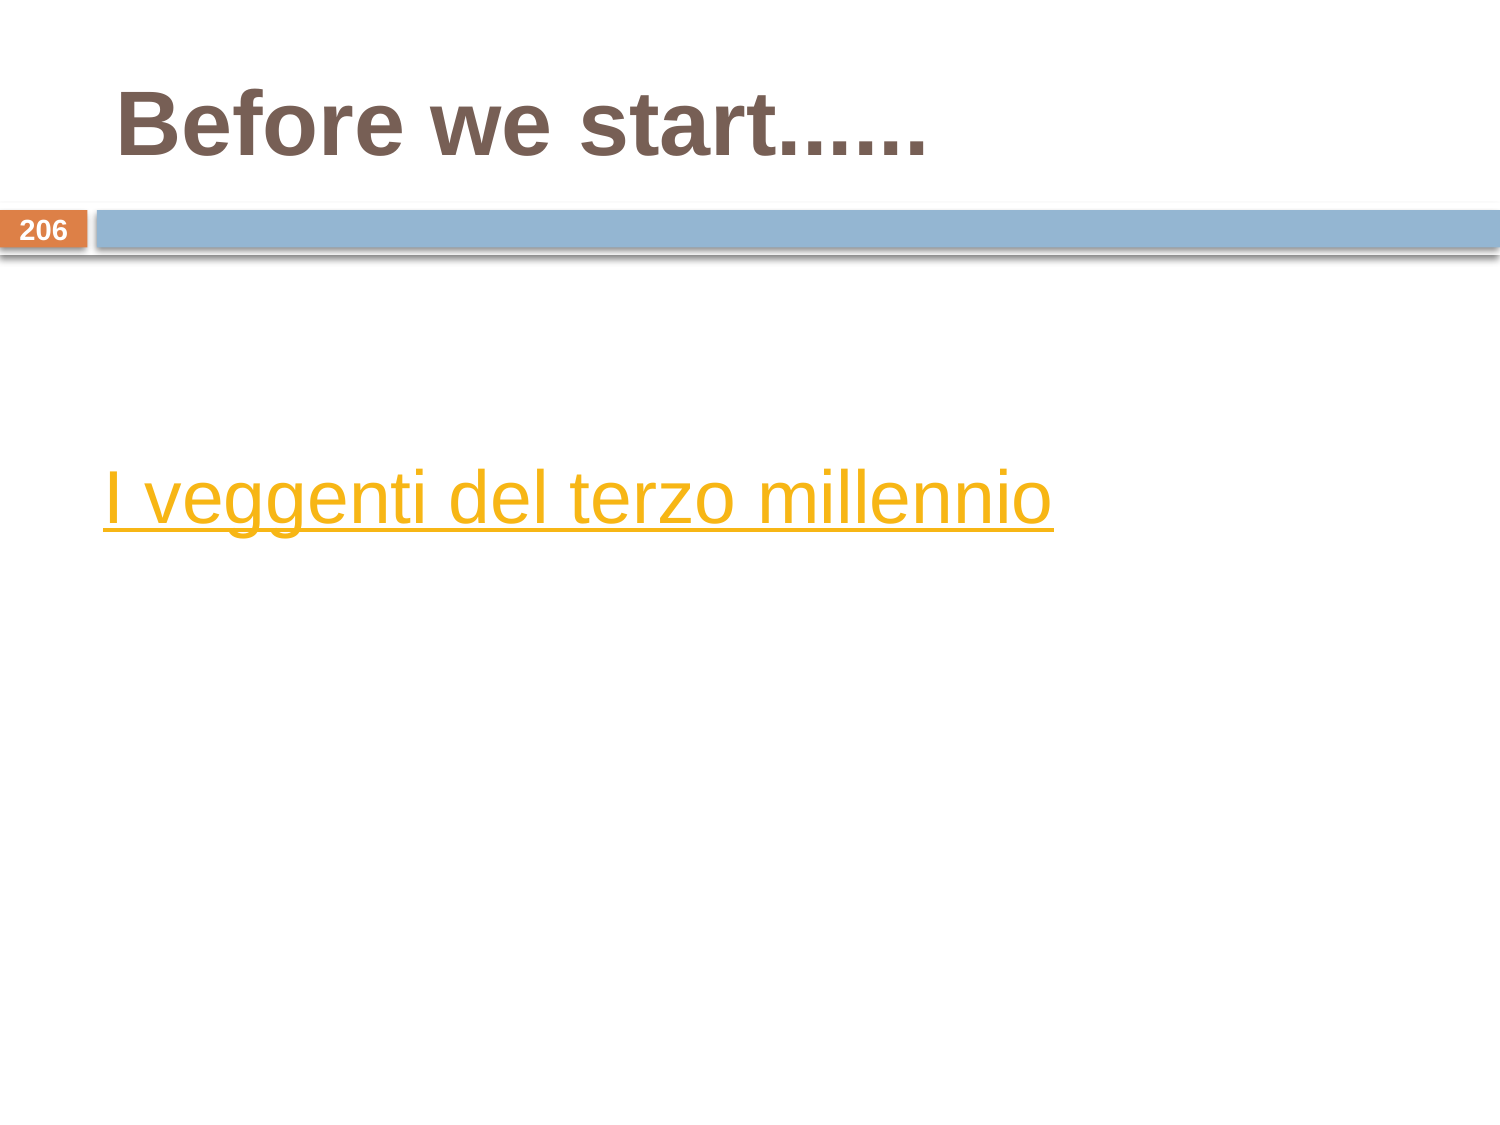

# Before we start......
206

I veggenti del terzo millennio